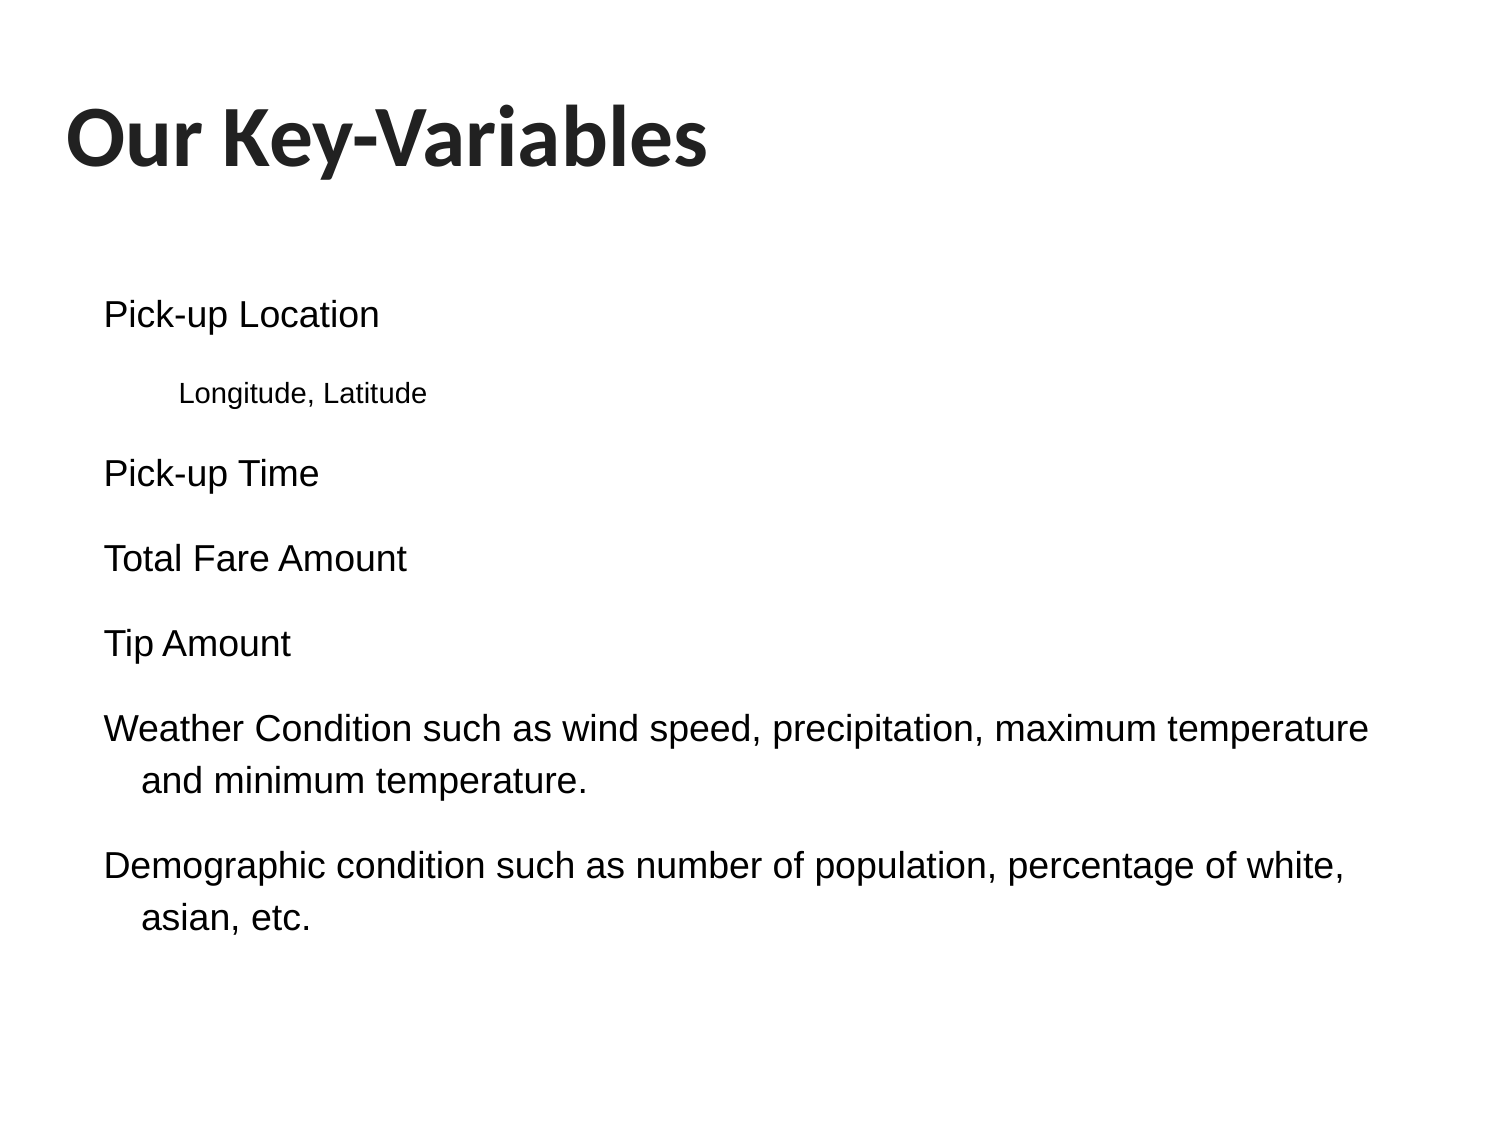

# Our Key-Variables
Pick-up Location
Longitude, Latitude
Pick-up Time
Total Fare Amount
Tip Amount
Weather Condition such as wind speed, precipitation, maximum temperature and minimum temperature.
Demographic condition such as number of population, percentage of white, asian, etc.